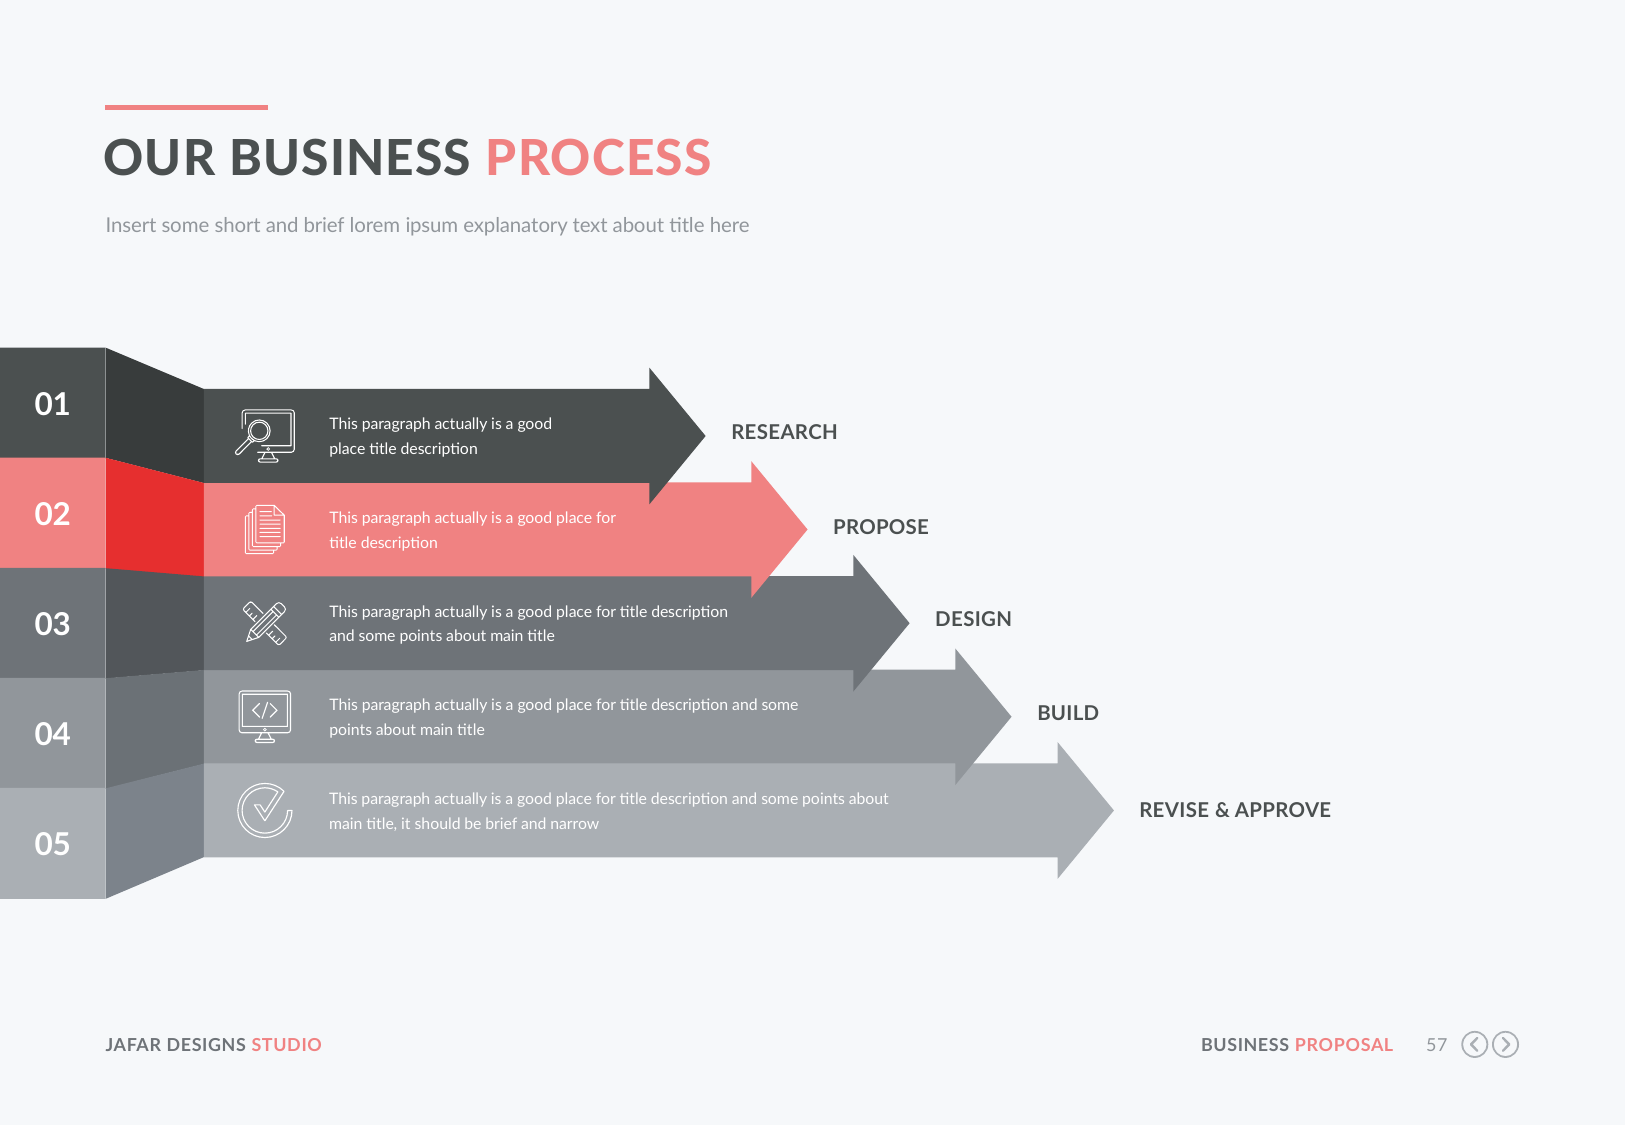

Our Business Process
Insert some short and brief lorem ipsum explanatory text about title here

01

This paragraph actually is a good place title description

Research

02

This paragraph actually is a good place for title description

Propose

03

This paragraph actually is a good place for title description and some points about main title

Design

04
This paragraph actually is a good place for title description and some points about main title

Build

This paragraph actually is a good place for title description and some points about main title, it should be brief and narrow

05
Revise & Approve